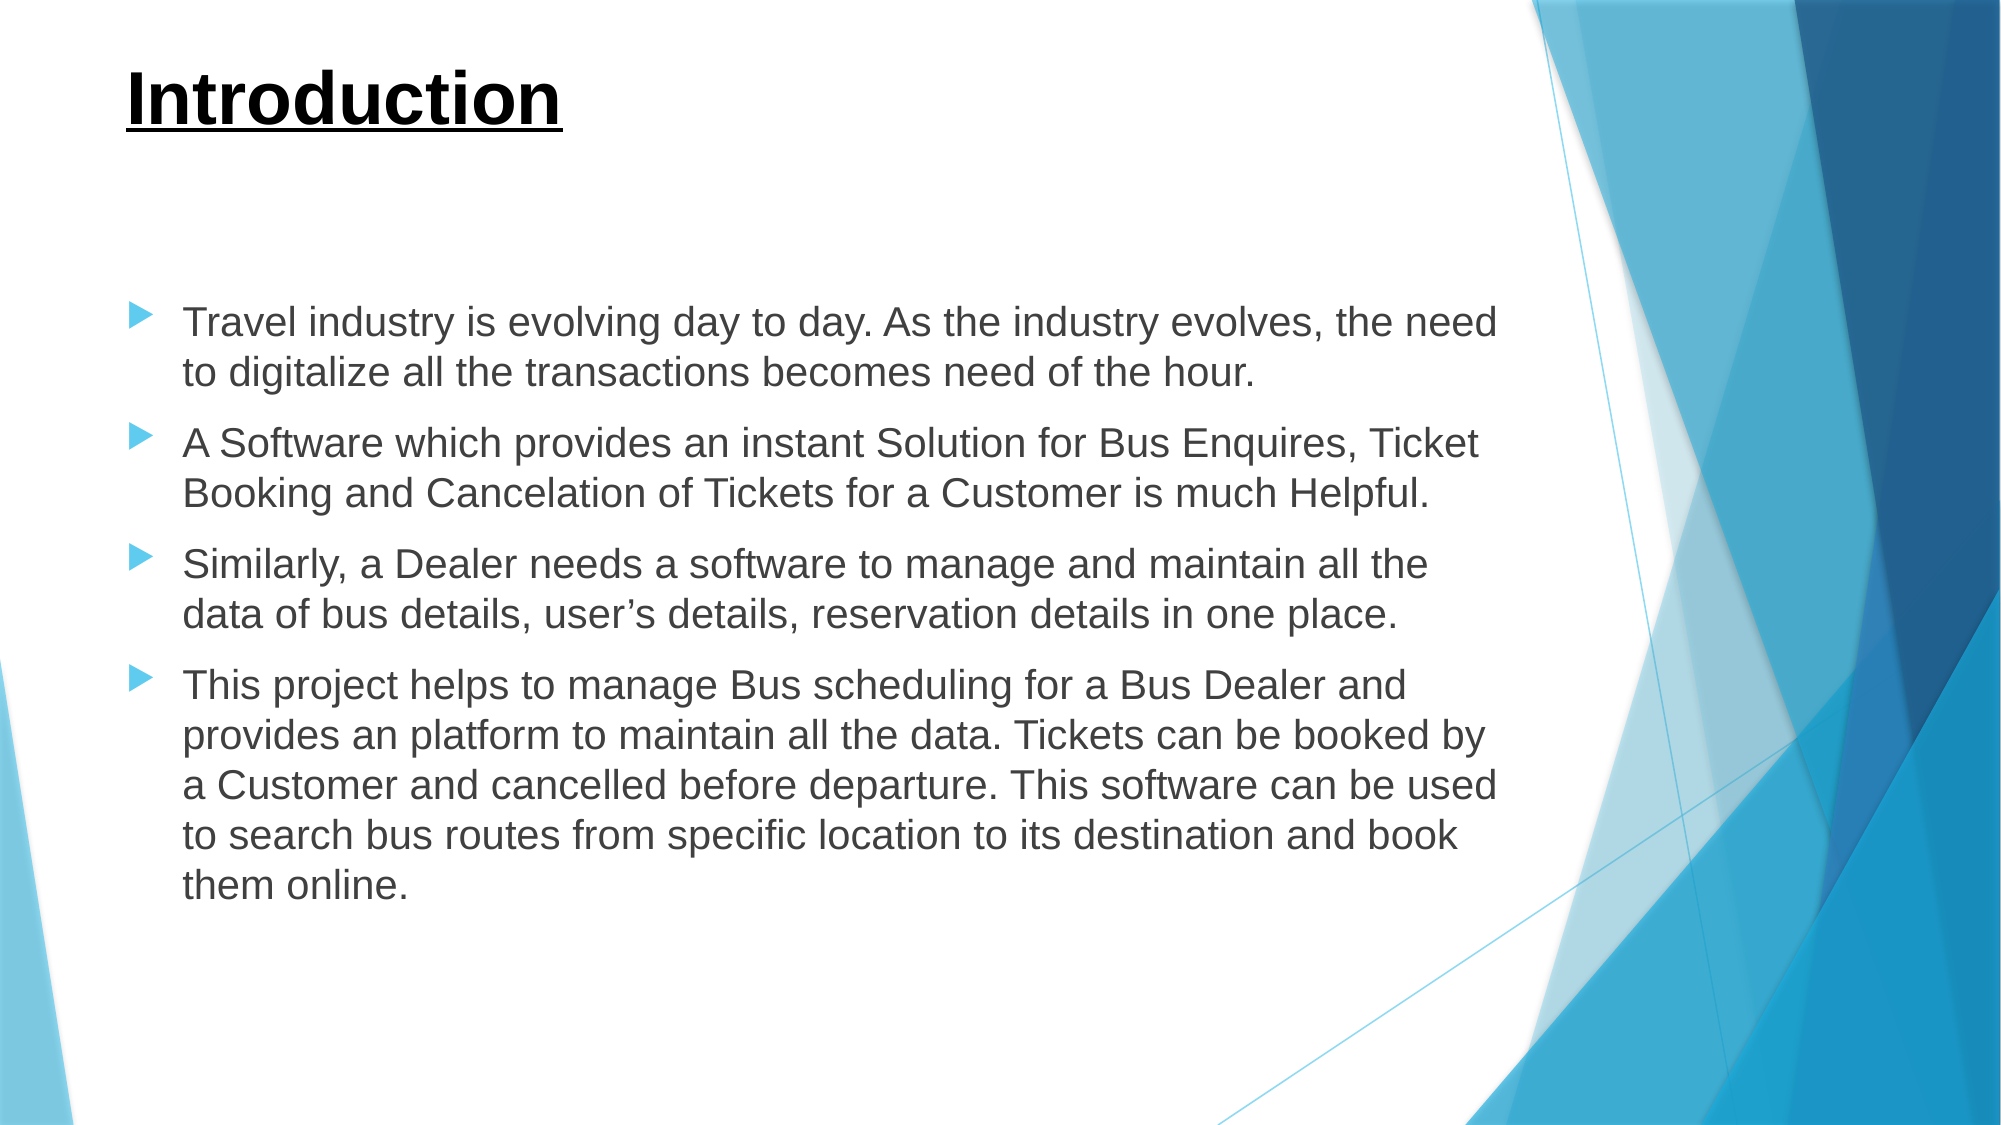

# Introduction
Travel industry is evolving day to day. As the industry evolves, the need to digitalize all the transactions becomes need of the hour.
A Software which provides an instant Solution for Bus Enquires, Ticket Booking and Cancelation of Tickets for a Customer is much Helpful.
Similarly, a Dealer needs a software to manage and maintain all the data of bus details, user’s details, reservation details in one place.
This project helps to manage Bus scheduling for a Bus Dealer and provides an platform to maintain all the data. Tickets can be booked by a Customer and cancelled before departure. This software can be used to search bus routes from specific location to its destination and book them online.